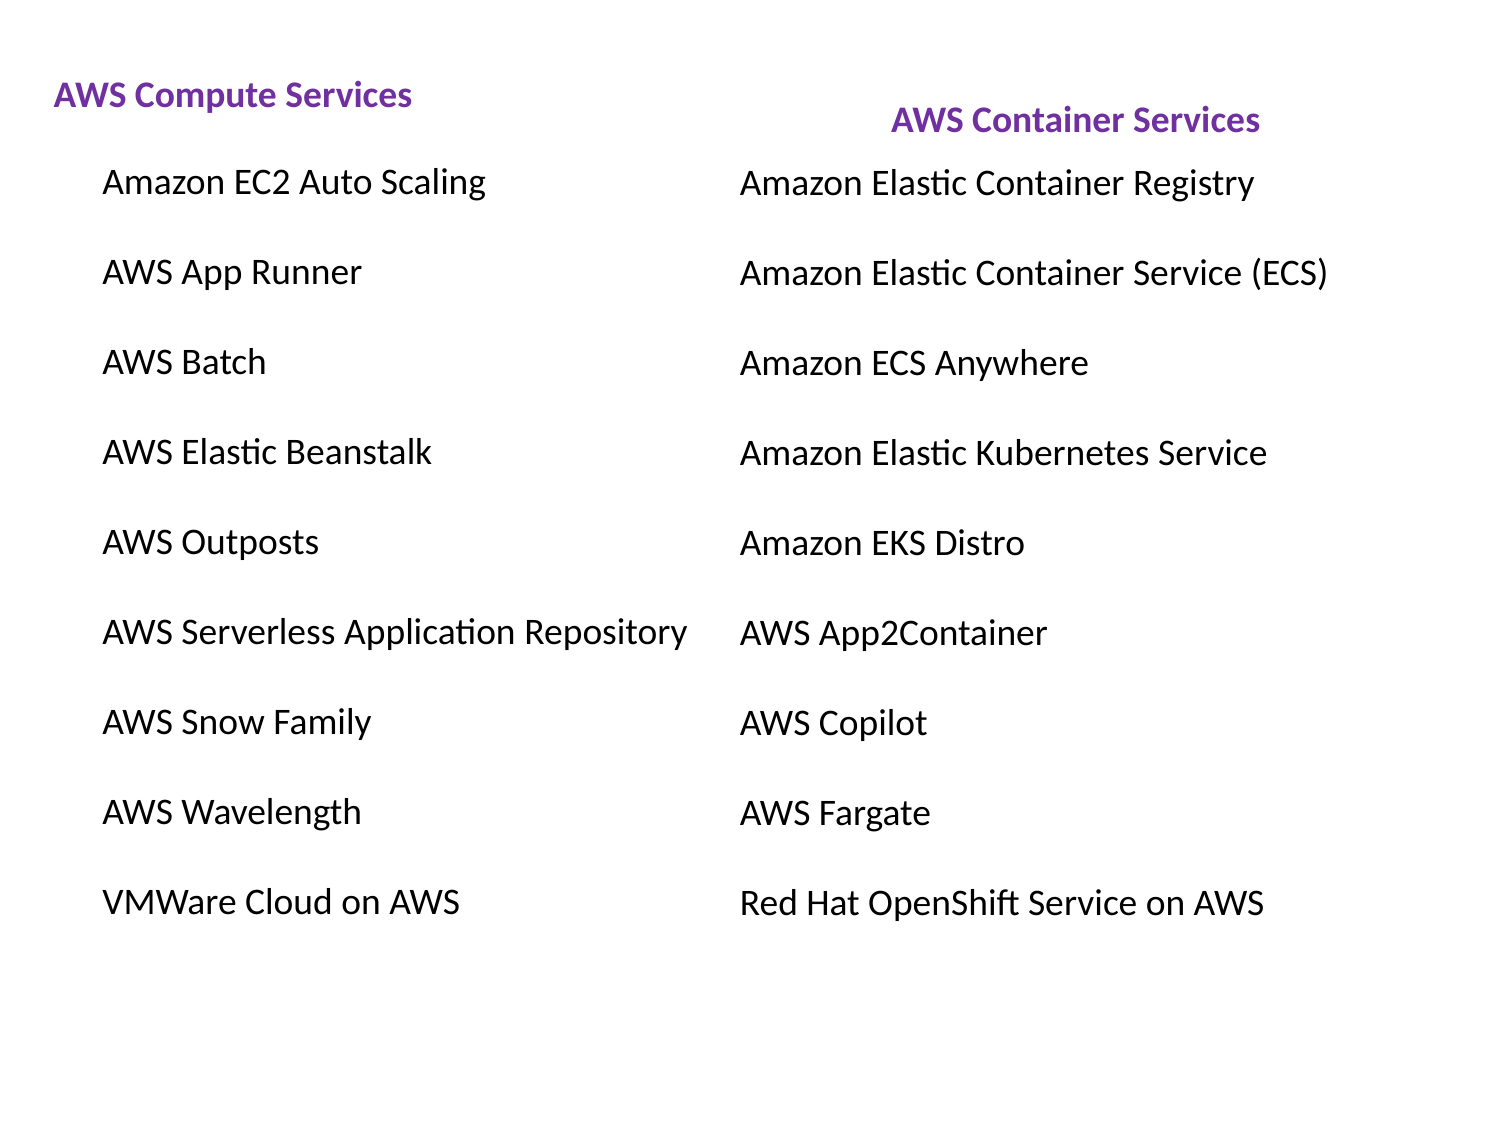

AWS Compute Services
AWS Container Services
Amazon EC2 Auto Scaling

AWS App Runner

AWS Batch

AWS Elastic Beanstalk

AWS Outposts

AWS Serverless Application Repository

AWS Snow Family

AWS Wavelength

VMWare Cloud on AWS
Amazon Elastic Container Registry

Amazon Elastic Container Service (ECS)

Amazon ECS Anywhere

Amazon Elastic Kubernetes Service

Amazon EKS Distro

AWS App2Container

AWS Copilot

AWS Fargate

Red Hat OpenShift Service on AWS